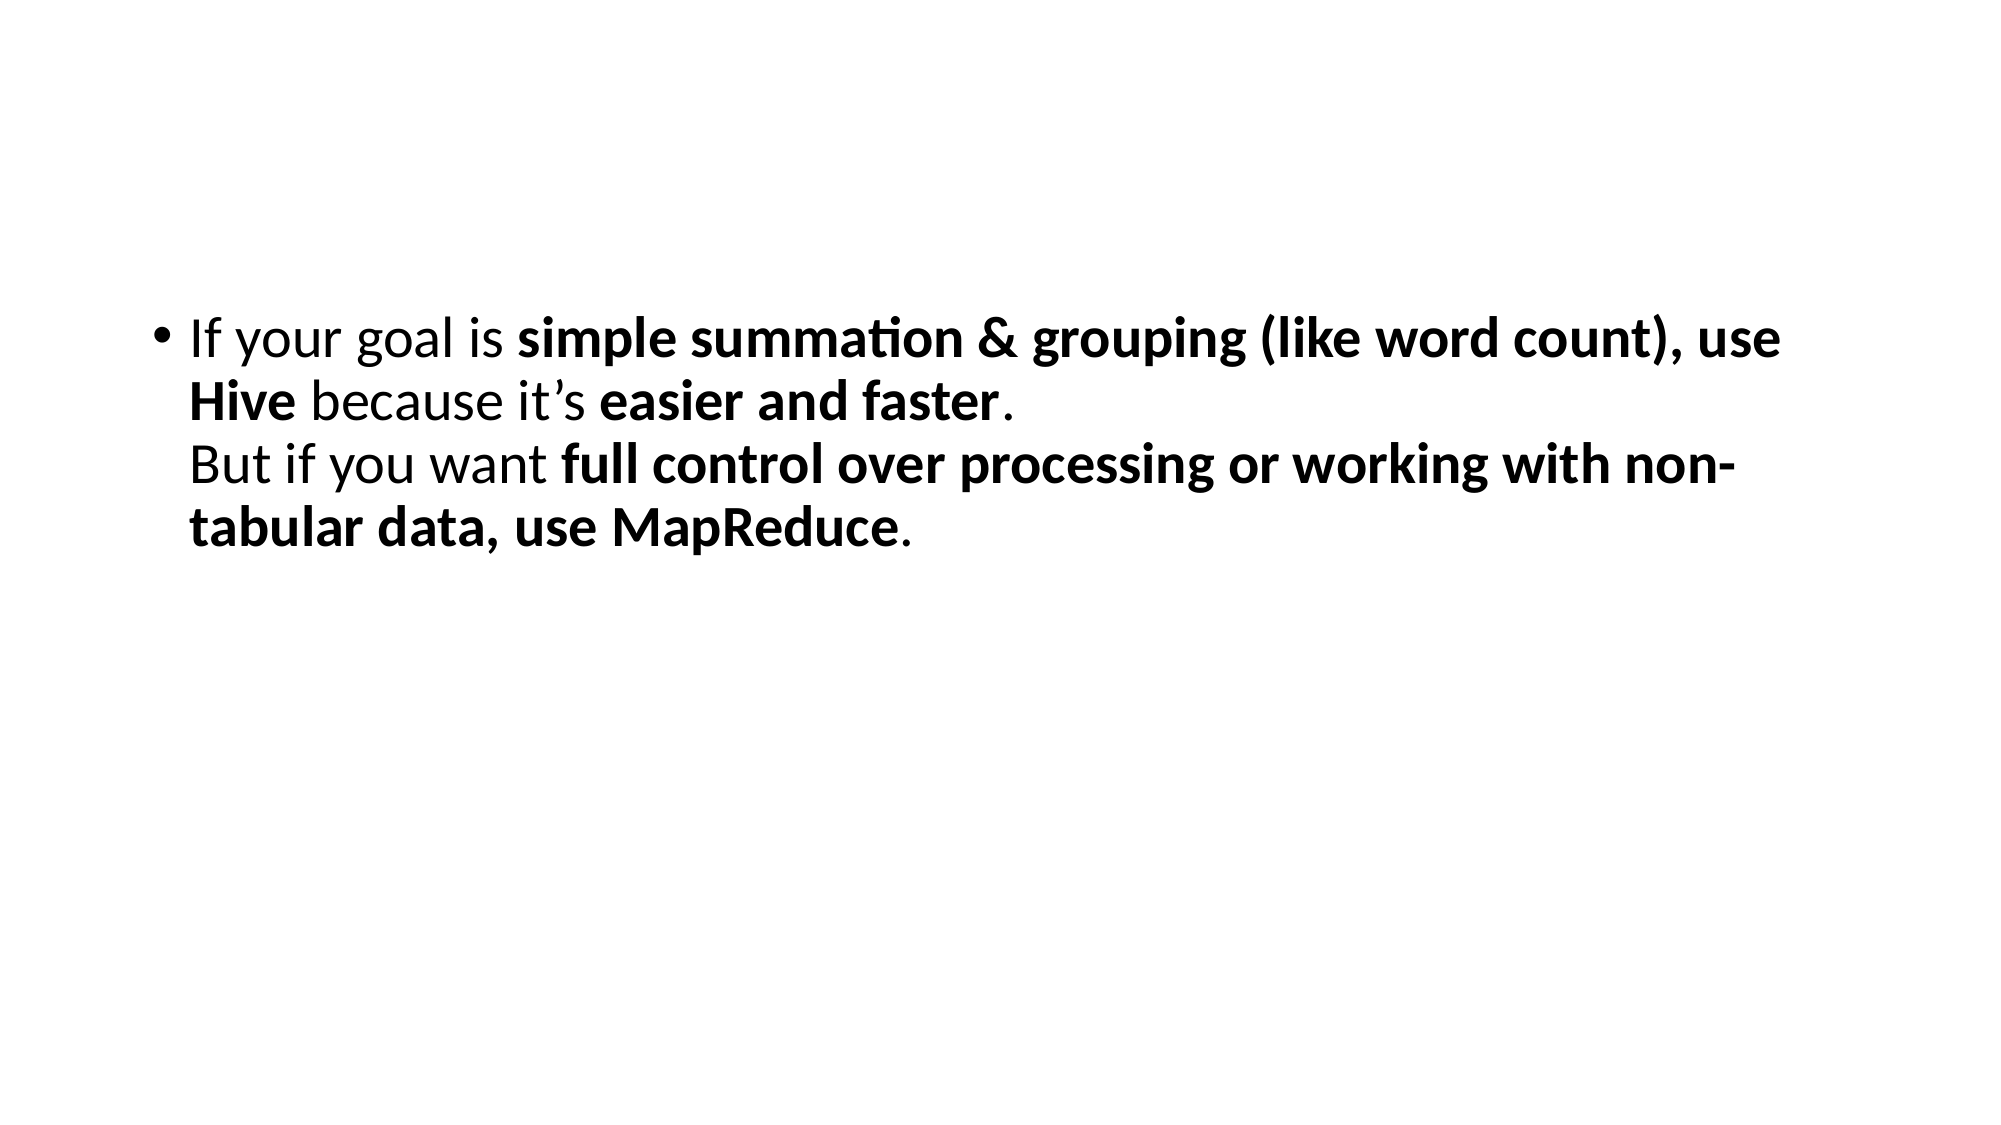

#
If your goal is simple summation & grouping (like word count), use Hive because it’s easier and faster.
But if you want full control over processing or working with non-tabular data, use MapReduce.